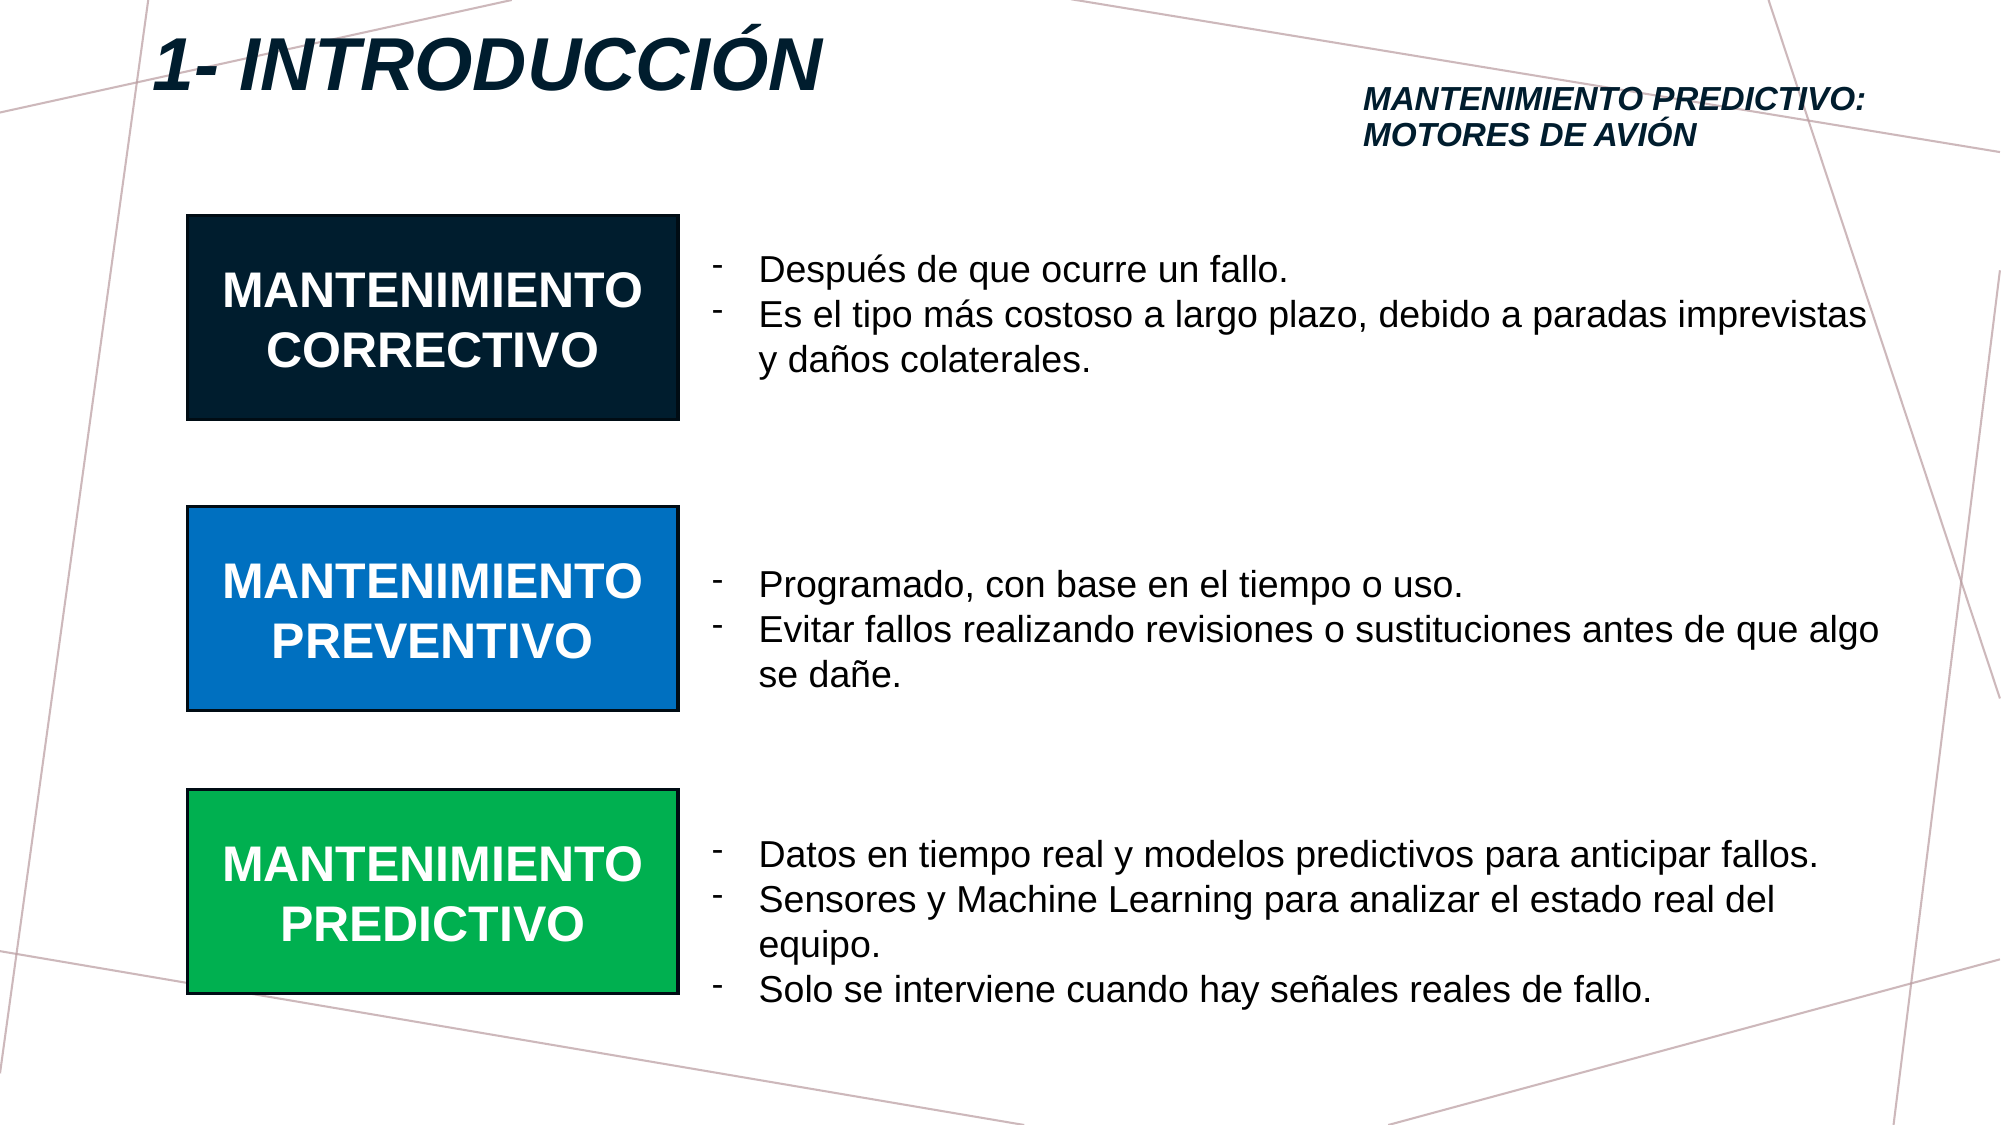

Mantenimiento Predictivo: motores de avión
1- introducción
MANTENIMIENTO CORRECTIVO
Después de que ocurre un fallo.
Es el tipo más costoso a largo plazo, debido a paradas imprevistas y daños colaterales.

Programado, con base en el tiempo o uso.
Evitar fallos realizando revisiones o sustituciones antes de que algo se dañe.

Datos en tiempo real y modelos predictivos para anticipar fallos.
Sensores y Machine Learning para analizar el estado real del equipo.
Solo se interviene cuando hay señales reales de fallo.
MANTENIMIENTO PREVENTIVO
MANTENIMIENTO PREDICTIVO